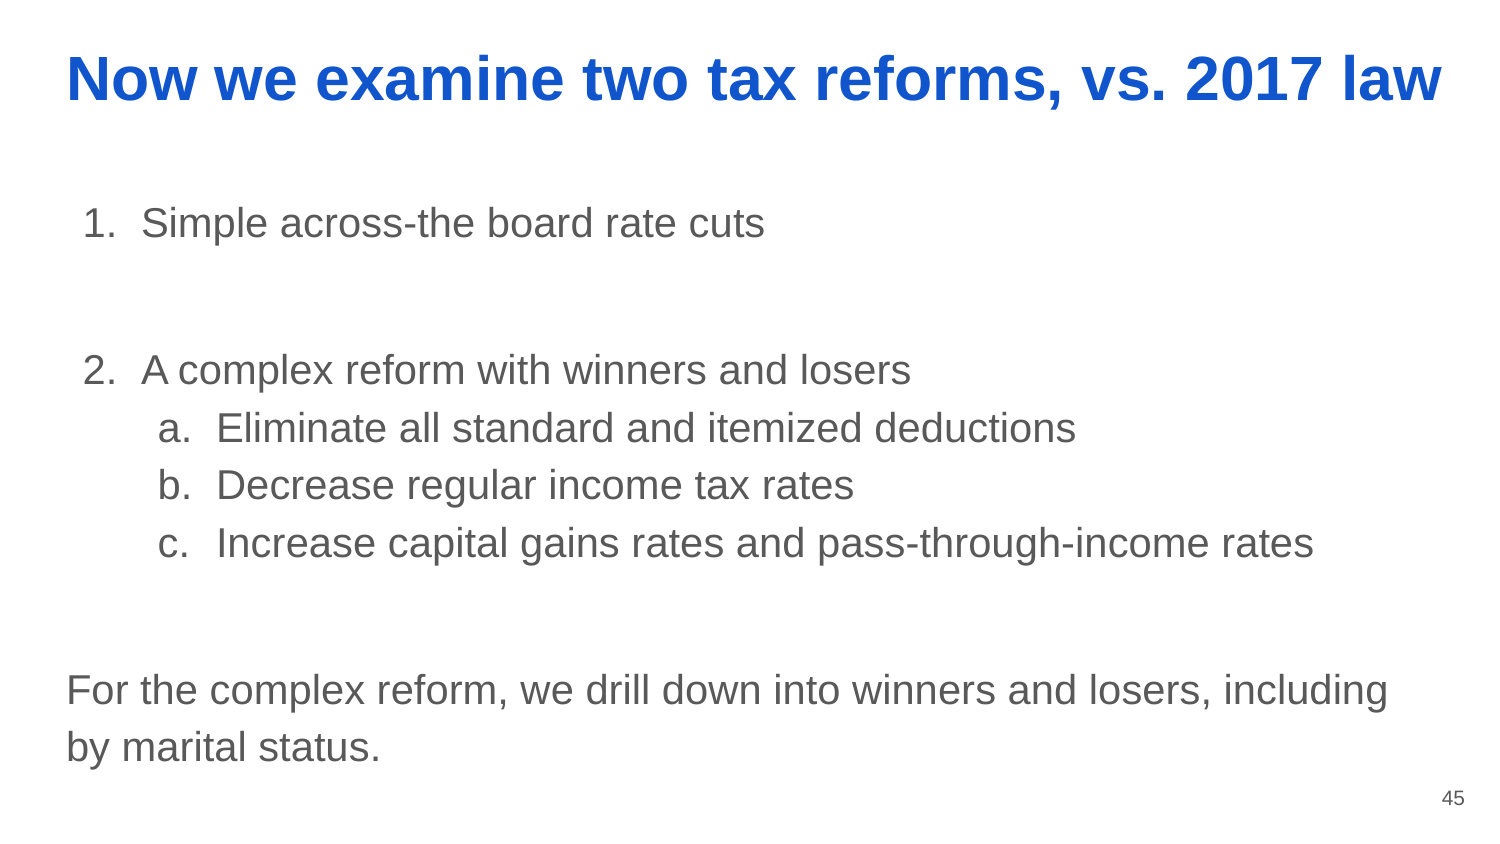

# Now we examine two tax reforms, vs. 2017 law

Simple across-the board rate cuts

A complex reform with winners and losers
Eliminate all standard and itemized deductions
Decrease regular income tax rates
Increase capital gains rates and pass-through-income rates

For the complex reform, we drill down into winners and losers, including by marital status.
45